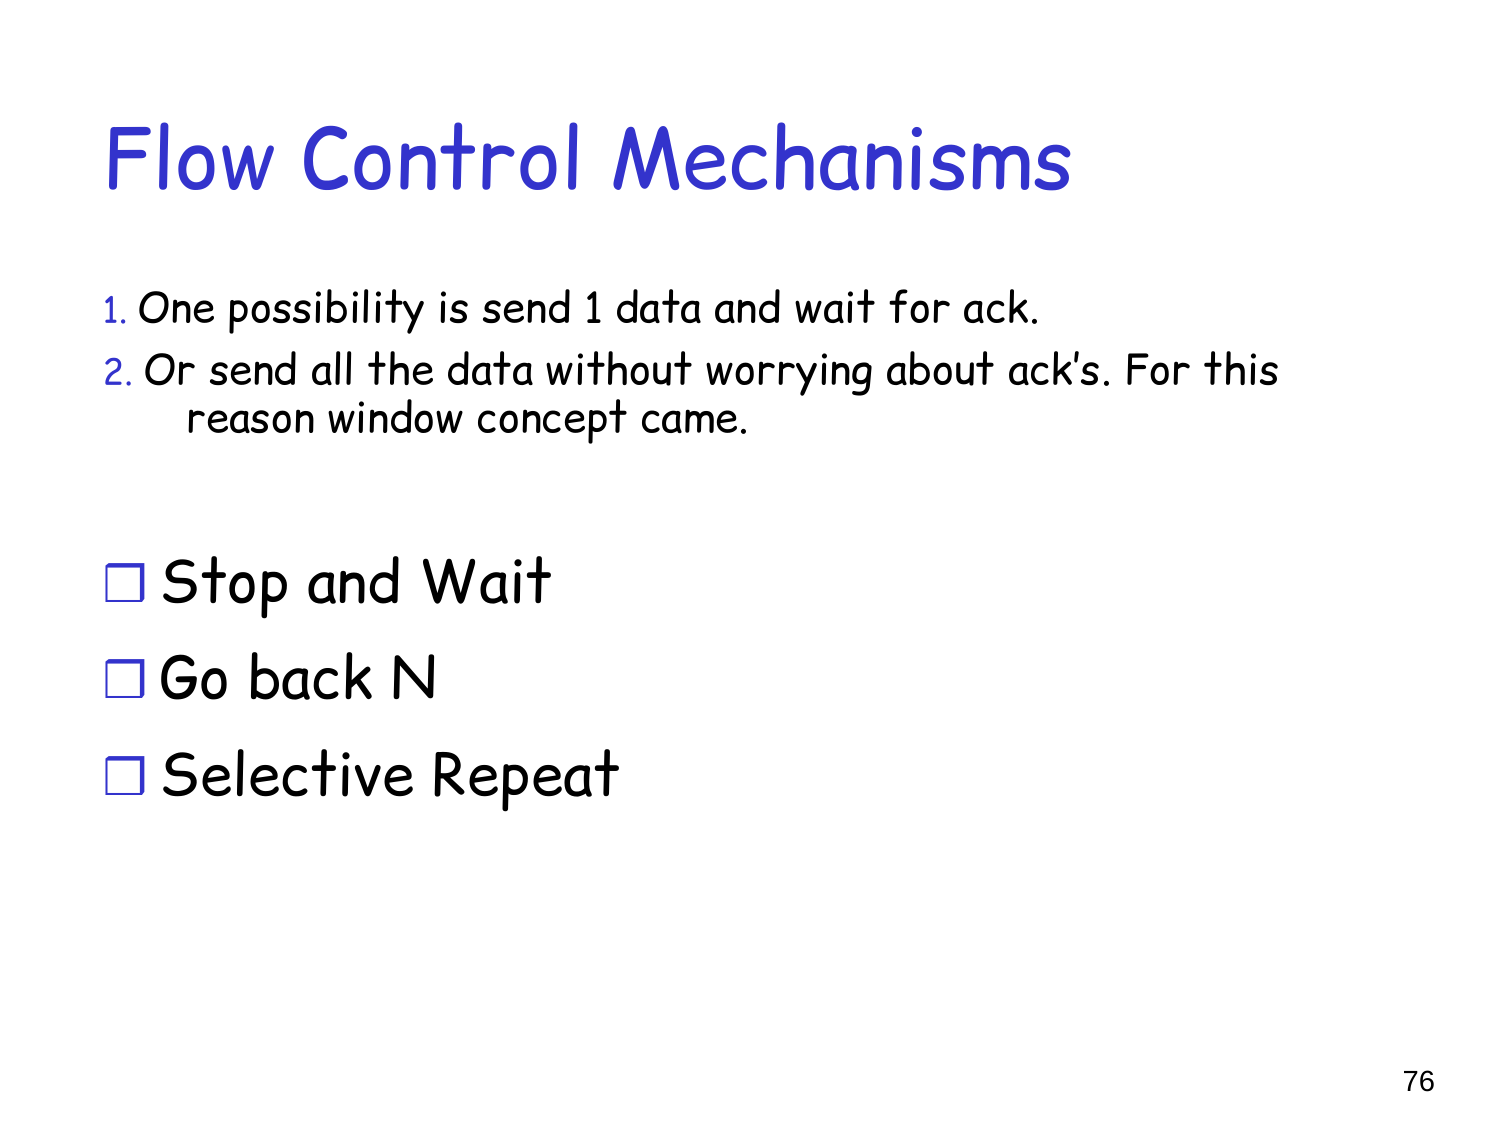

Flow Control Mechanisms
1. One possibility is send 1 data and wait for ack.
2. Or send all the data without worrying about ack’s. For this
reason window concept came.
❒ Stop and Wait
❒ Go back N
❒ Selective Repeat
76